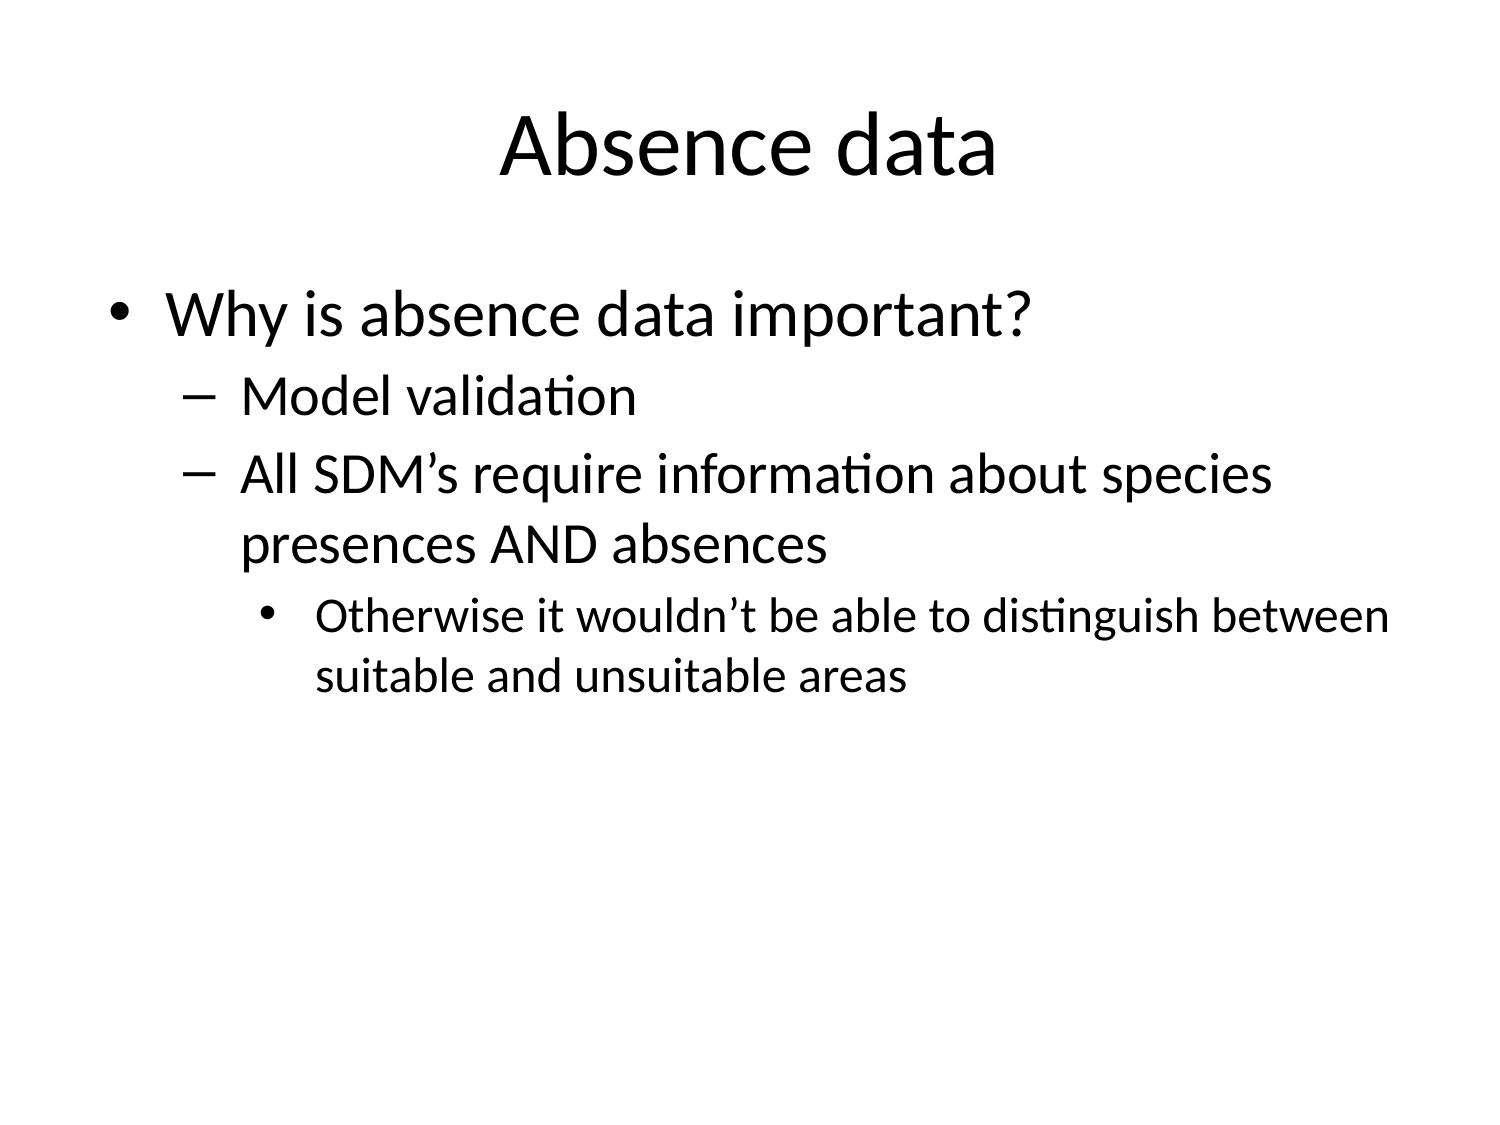

# Absence data
Why is absence data important?
Model validation
All SDM’s require information about species presences AND absences
Otherwise it wouldn’t be able to distinguish between suitable and unsuitable areas